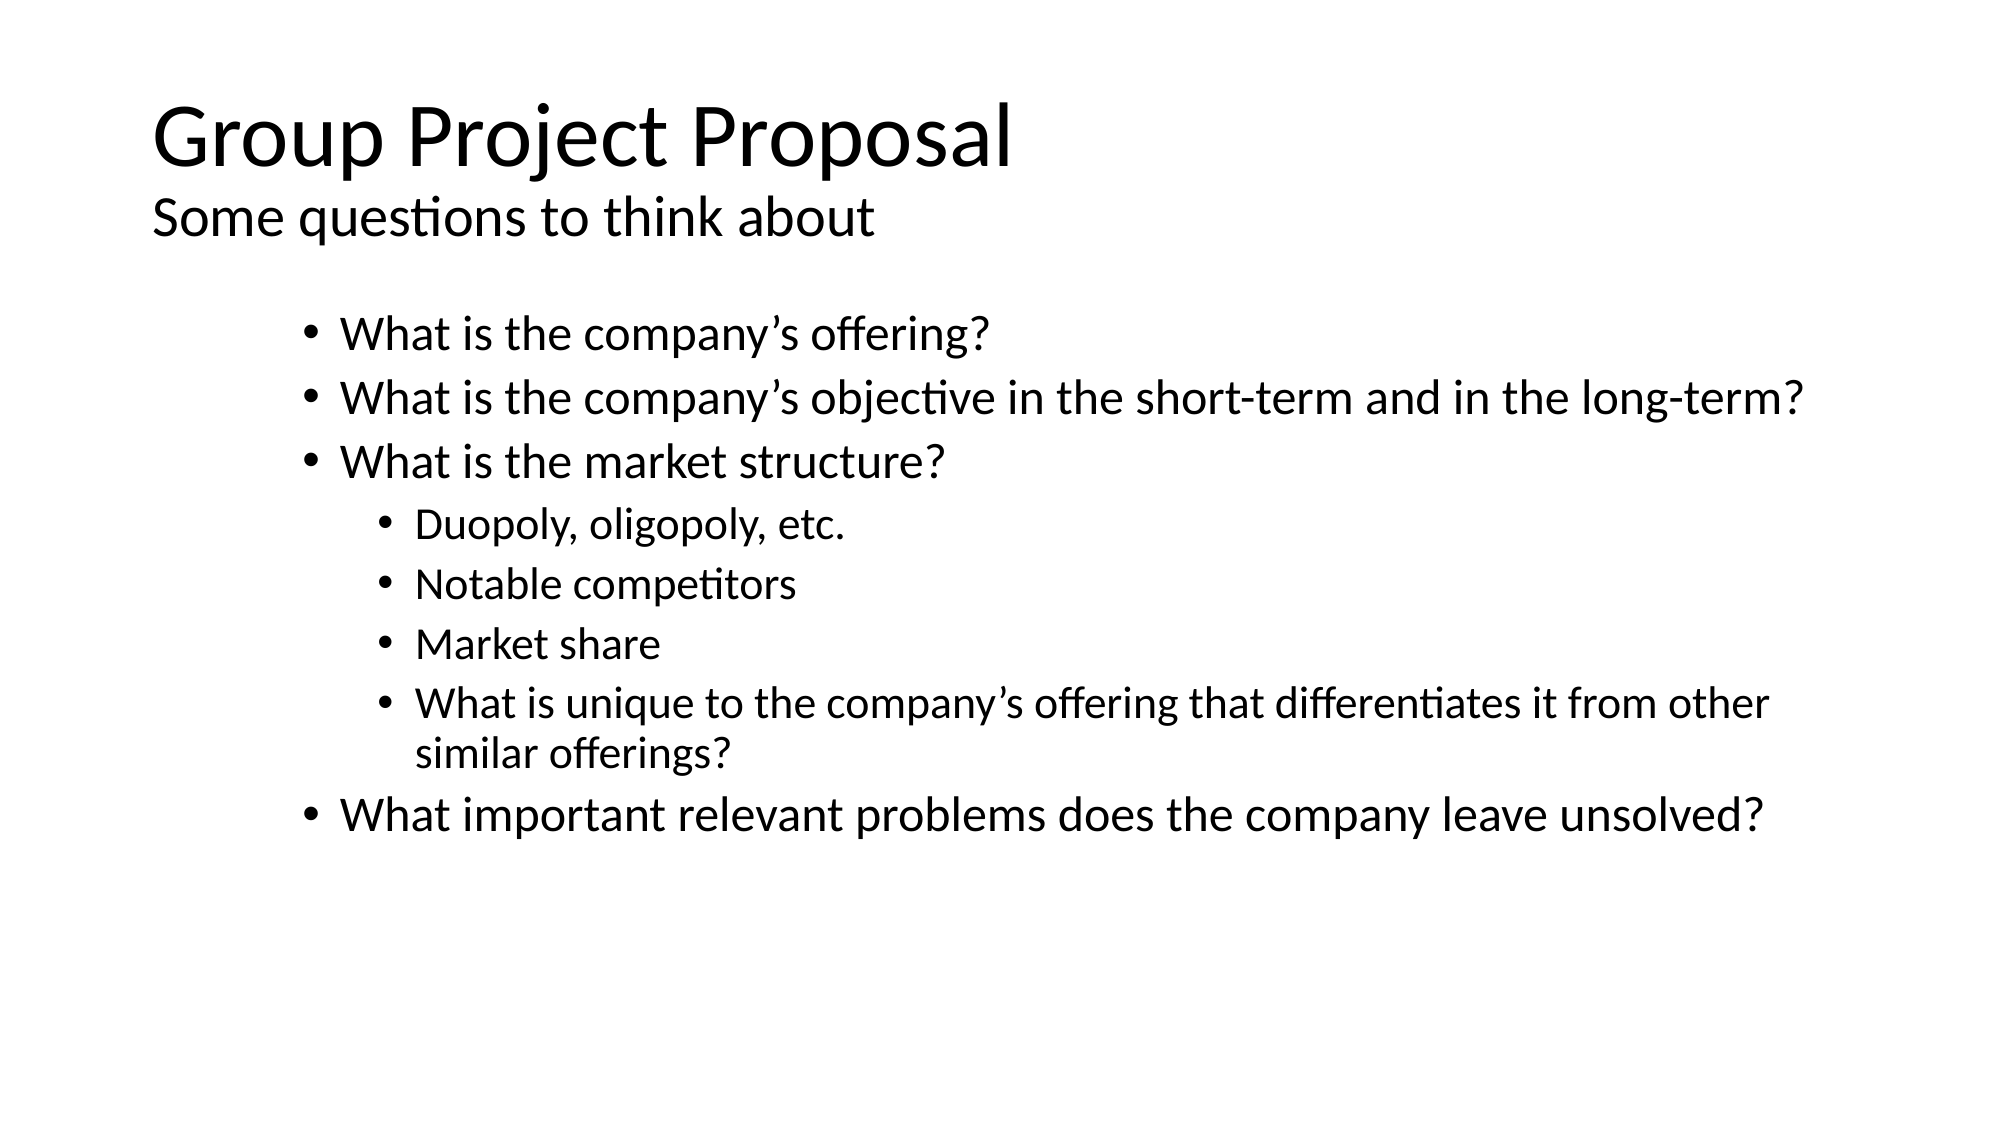

# Group Project Proposal Some questions to think about
What is the company’s offering?
What is the company’s objective in the short-term and in the long-term?
What is the market structure?
Duopoly, oligopoly, etc.
Notable competitors
Market share
What is unique to the company’s offering that differentiates it from other similar offerings?
What important relevant problems does the company leave unsolved?